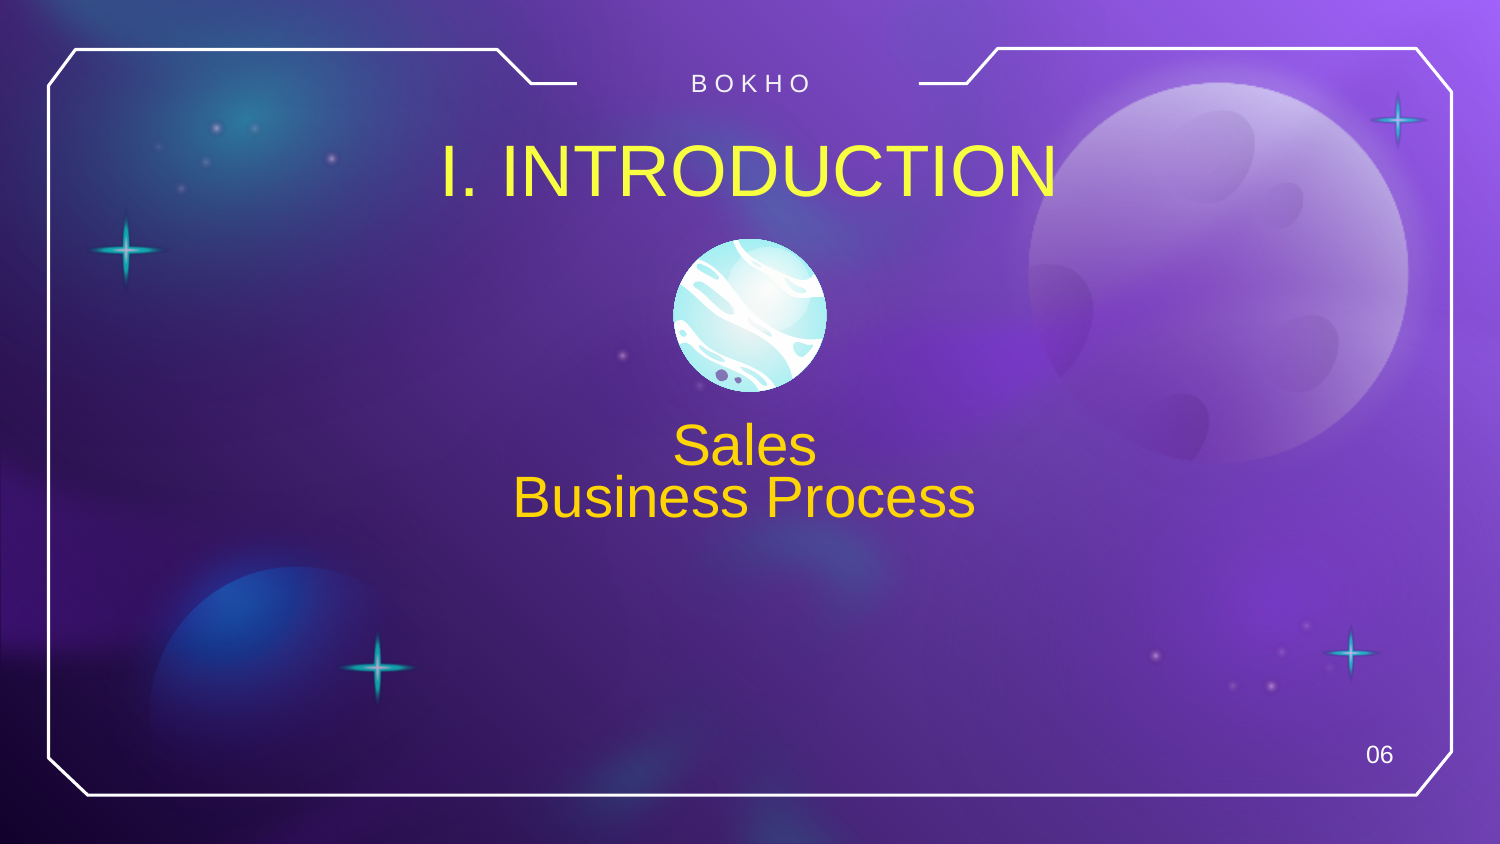

B O K H O
# I. INTRODUCTION

Sales
Business Process
06